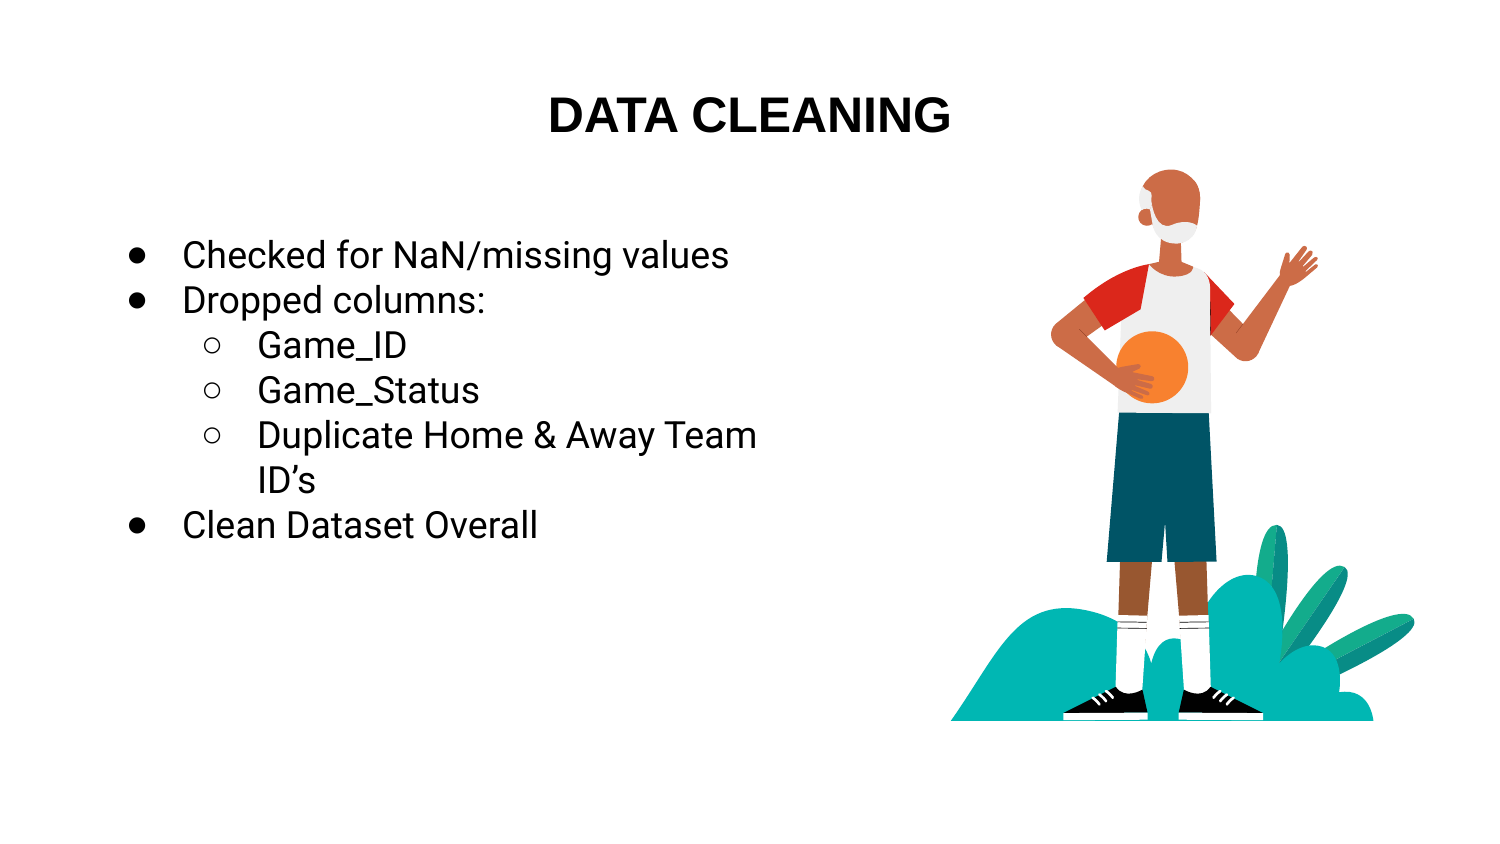

# DATA CLEANING

Checked for NaN/missing values
Dropped columns:
Game_ID
Game_Status
Duplicate Home & Away Team ID’s
Clean Dataset Overall